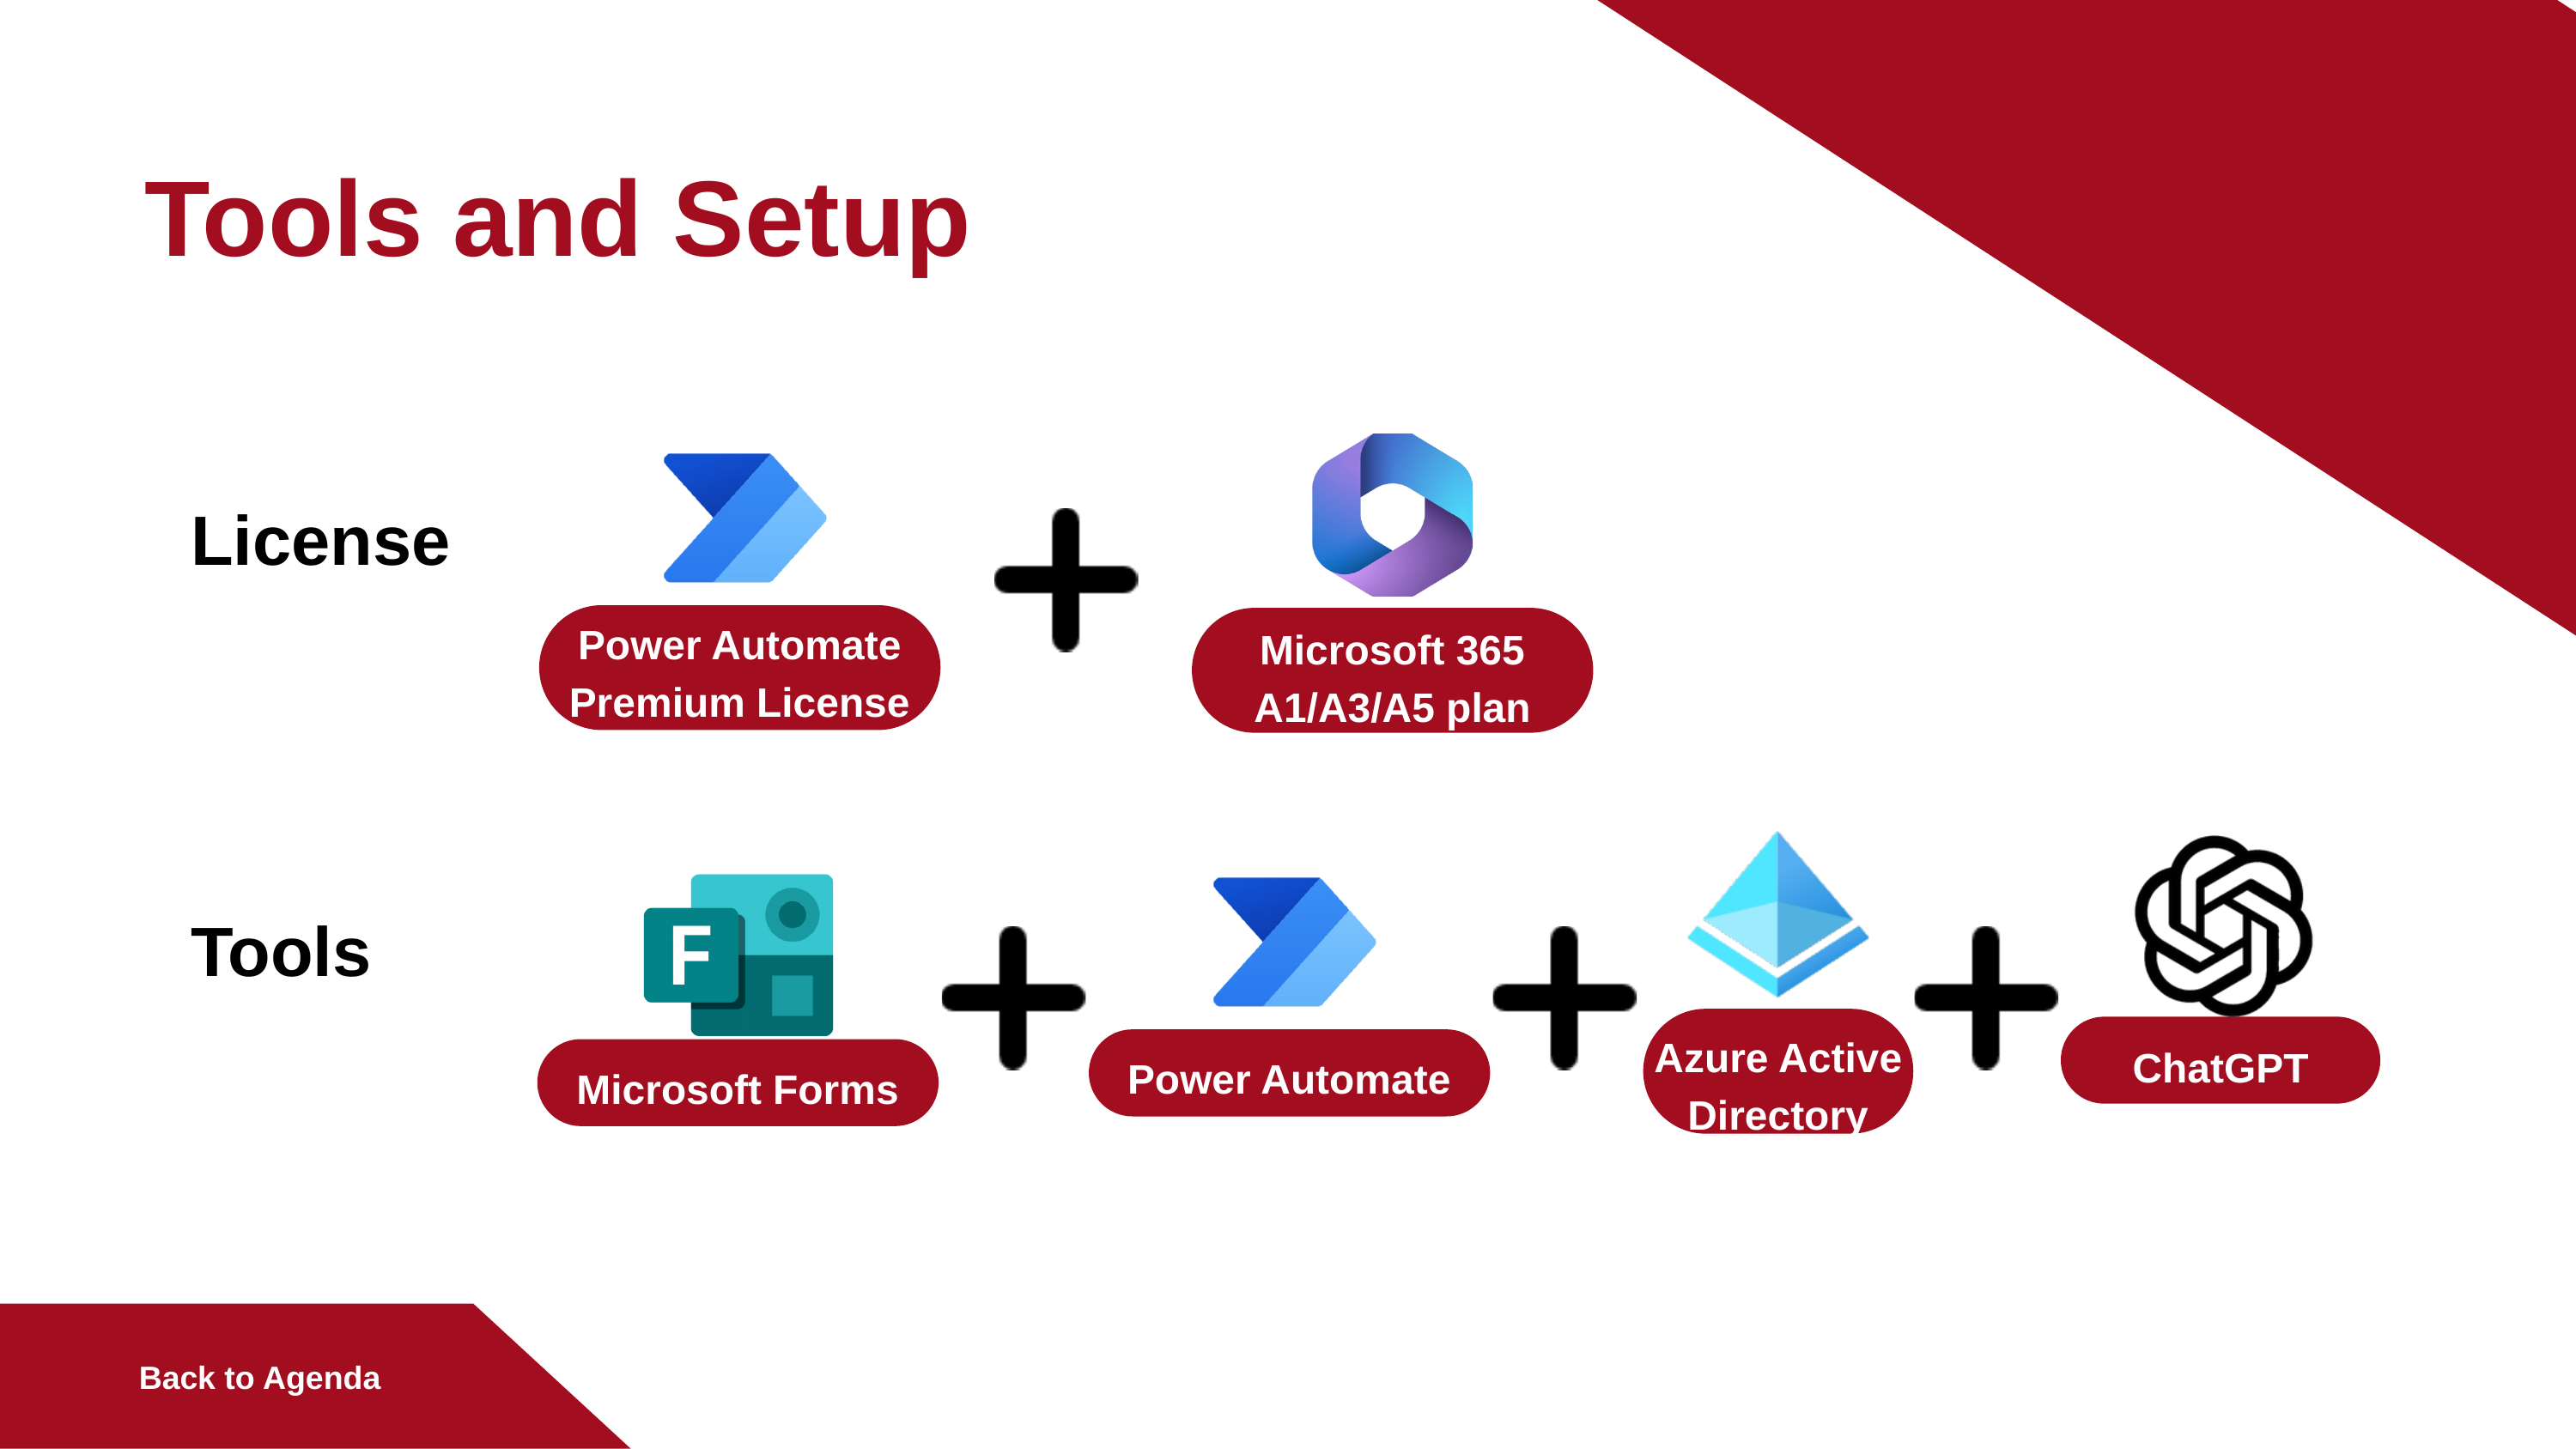

Tools and Setup

  License

Power Automate
Premium License

Microsoft 365 A1/A3/A5 plan

Azure Active Directory

ChatGPT

  Tools

Power Automate

Microsoft Forms

Back to Agenda